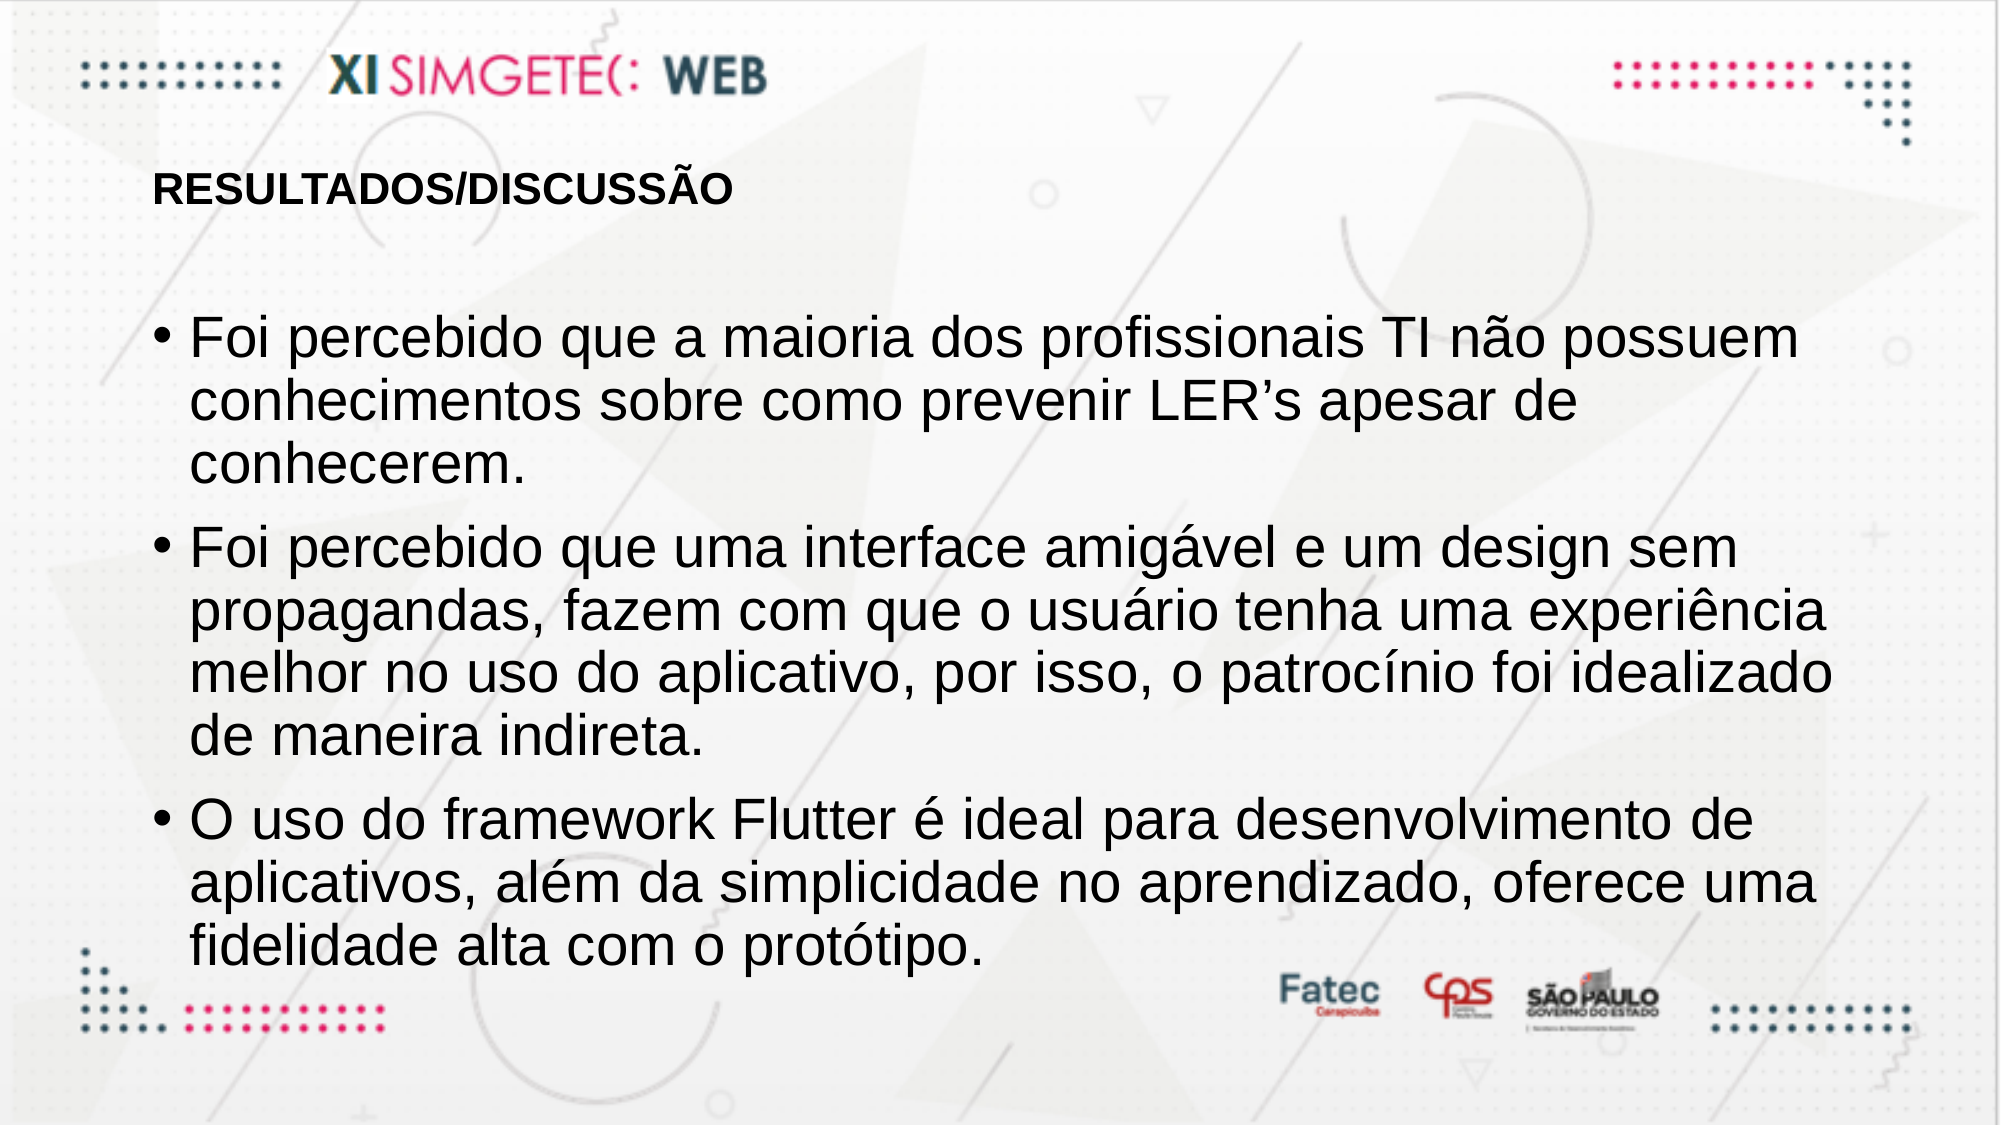

# RESULTADOS/DISCUSSÃO
Foi percebido que a maioria dos profissionais TI não possuem conhecimentos sobre como prevenir LER’s apesar de conhecerem.
Foi percebido que uma interface amigável e um design sem propagandas, fazem com que o usuário tenha uma experiência melhor no uso do aplicativo, por isso, o patrocínio foi idealizado de maneira indireta.
O uso do framework Flutter é ideal para desenvolvimento de aplicativos, além da simplicidade no aprendizado, oferece uma fidelidade alta com o protótipo.